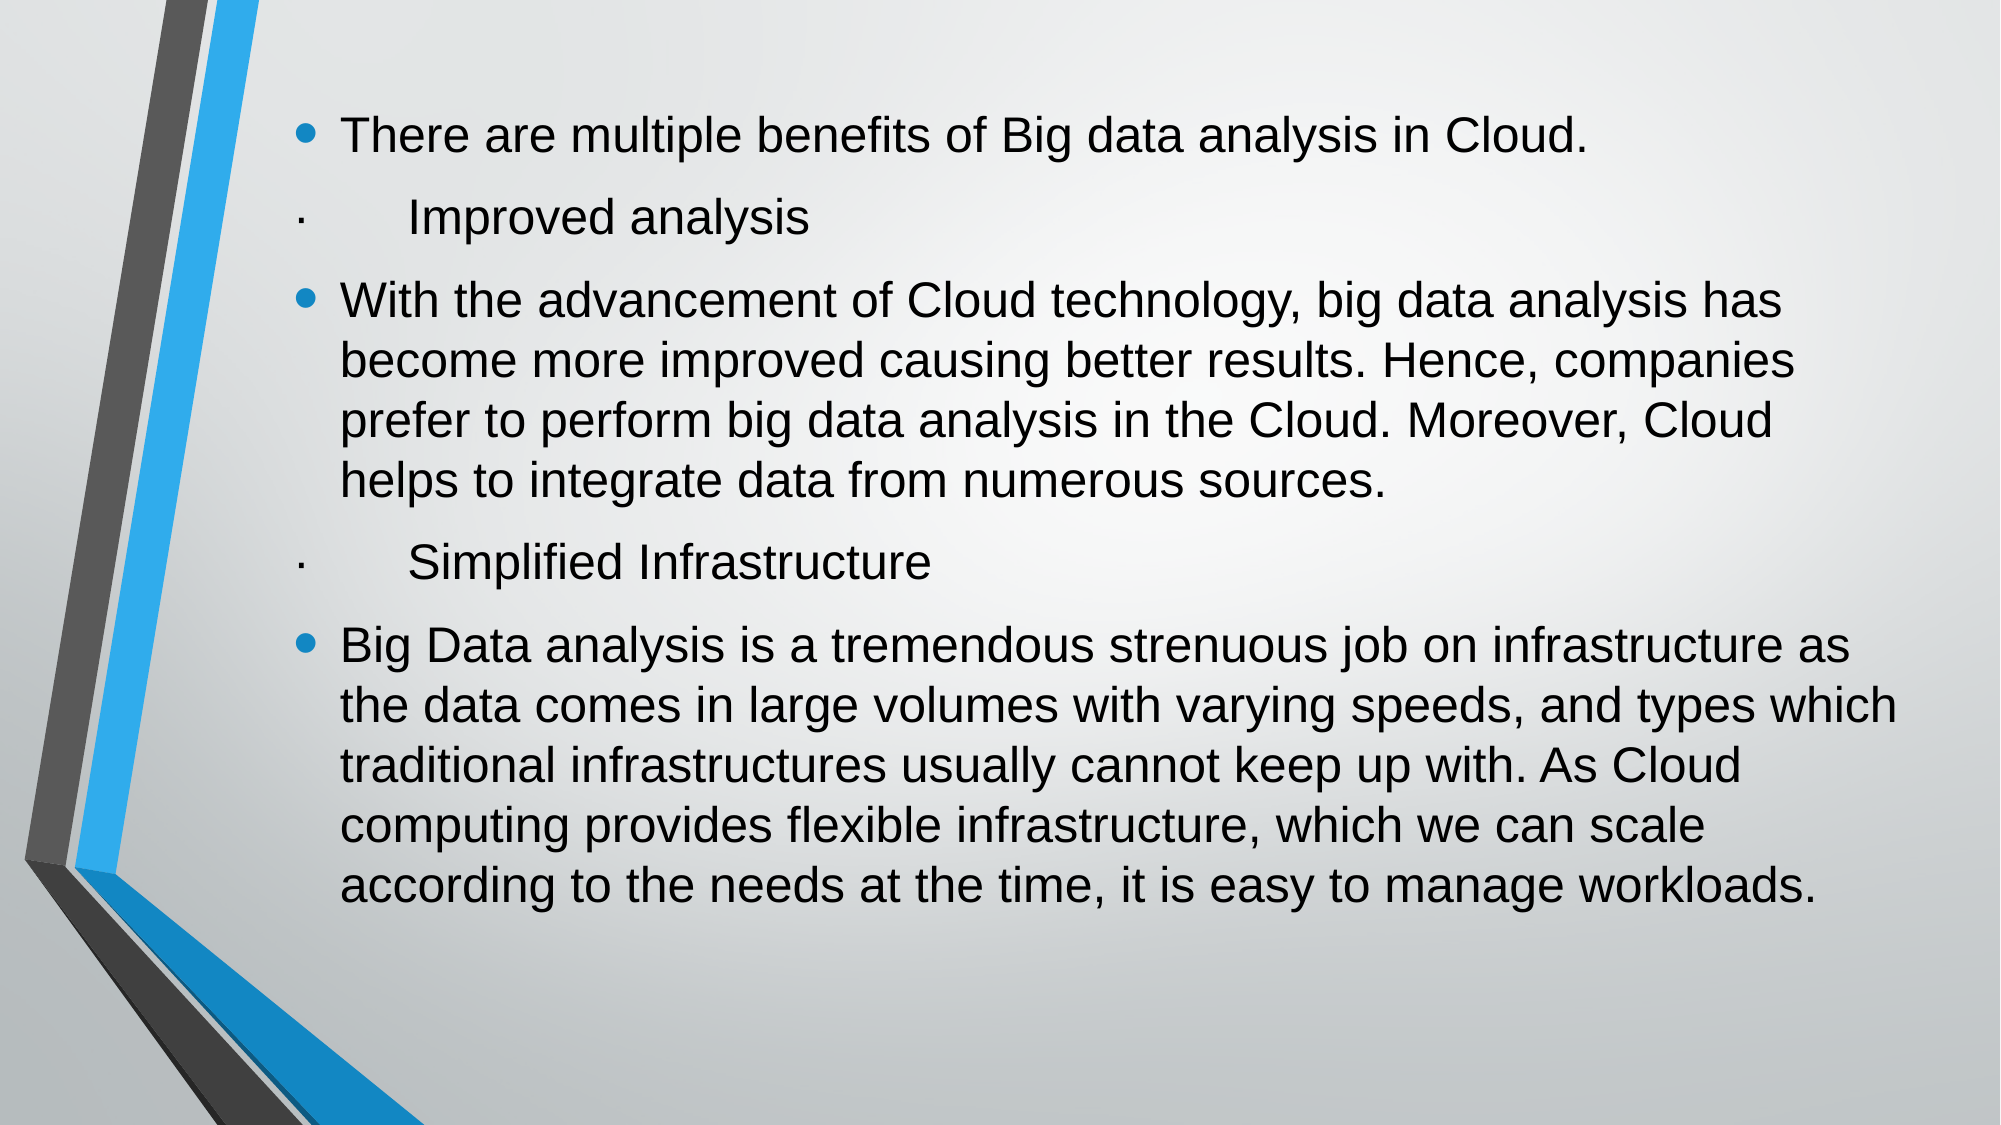

There are multiple benefits of Big data analysis in Cloud.
·       Improved analysis
With the advancement of Cloud technology, big data analysis has become more improved causing better results. Hence, companies prefer to perform big data analysis in the Cloud. Moreover, Cloud helps to integrate data from numerous sources.
·       Simplified Infrastructure
Big Data analysis is a tremendous strenuous job on infrastructure as the data comes in large volumes with varying speeds, and types which traditional infrastructures usually cannot keep up with. As Cloud computing provides flexible infrastructure, which we can scale according to the needs at the time, it is easy to manage workloads.